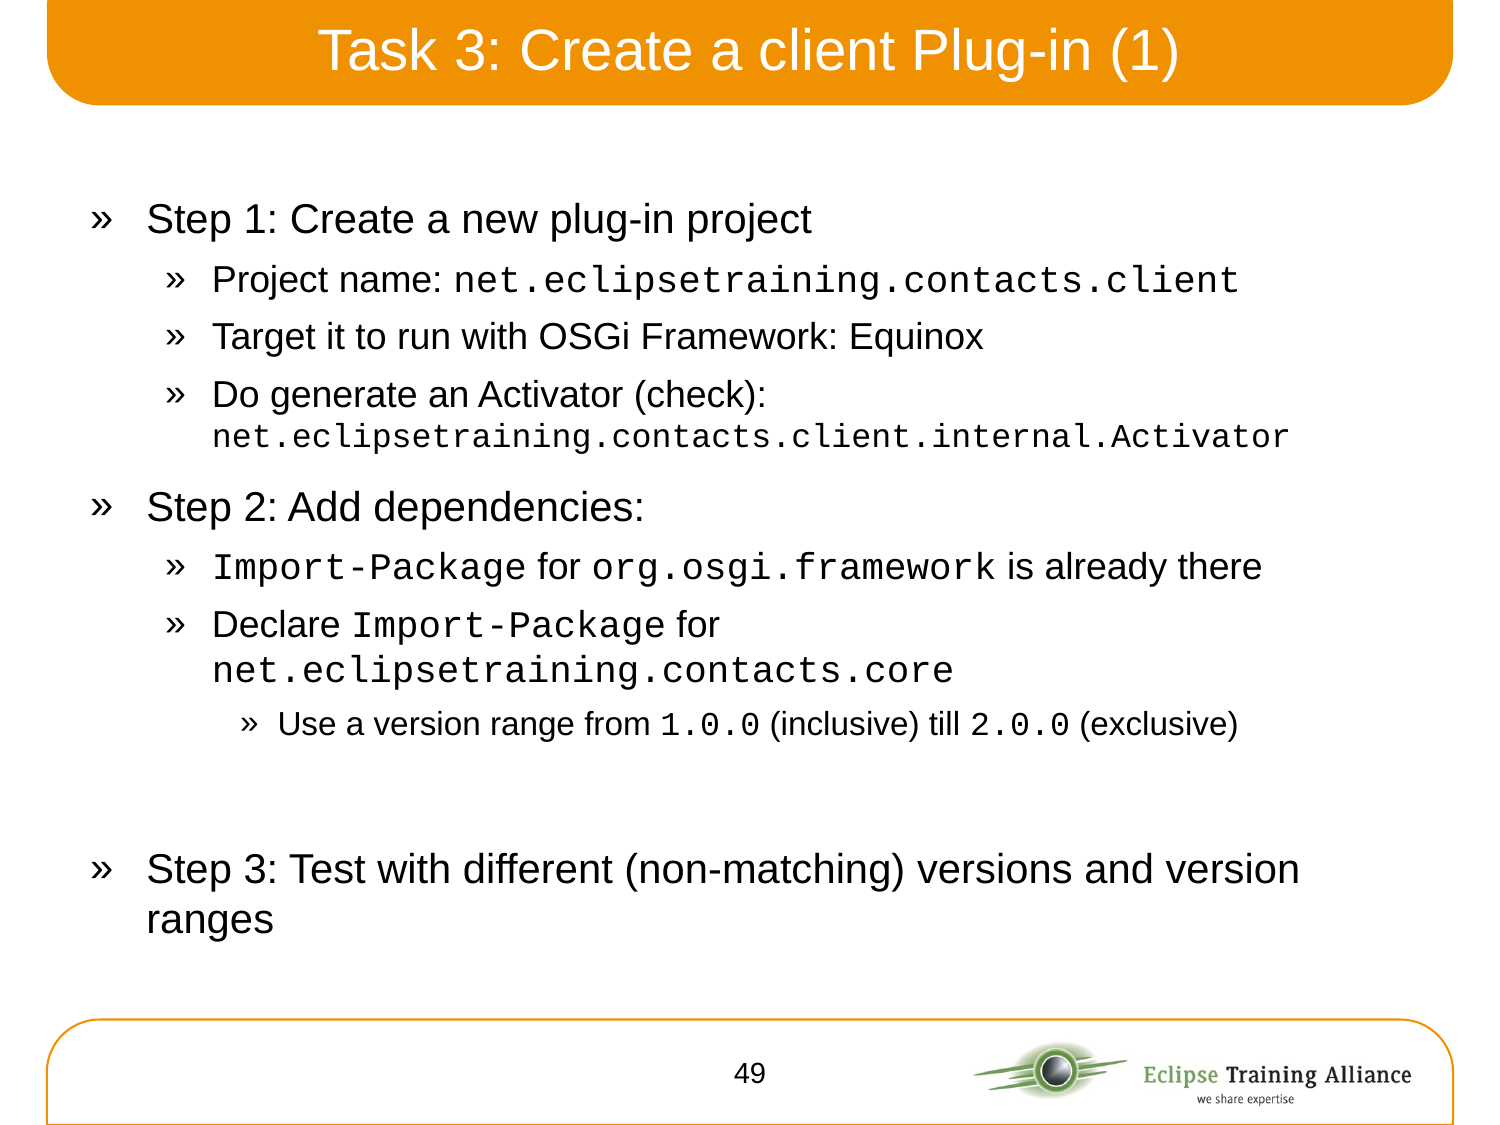

# Task 3: Create a client Plug-in (1)
Step 1: Create a new plug-in project
Project name: net.eclipsetraining.contacts.client
Target it to run with OSGi Framework: Equinox
Do generate an Activator (check):
net.eclipsetraining.contacts.client.internal.Activator
Step 2: Add dependencies:
Import-Package for org.osgi.framework is already there
Declare Import-Package for net.eclipsetraining.contacts.core
Use a version range from 1.0.0 (inclusive) till 2.0.0 (exclusive)

Step 3: Test with different (non-matching) versions and version ranges